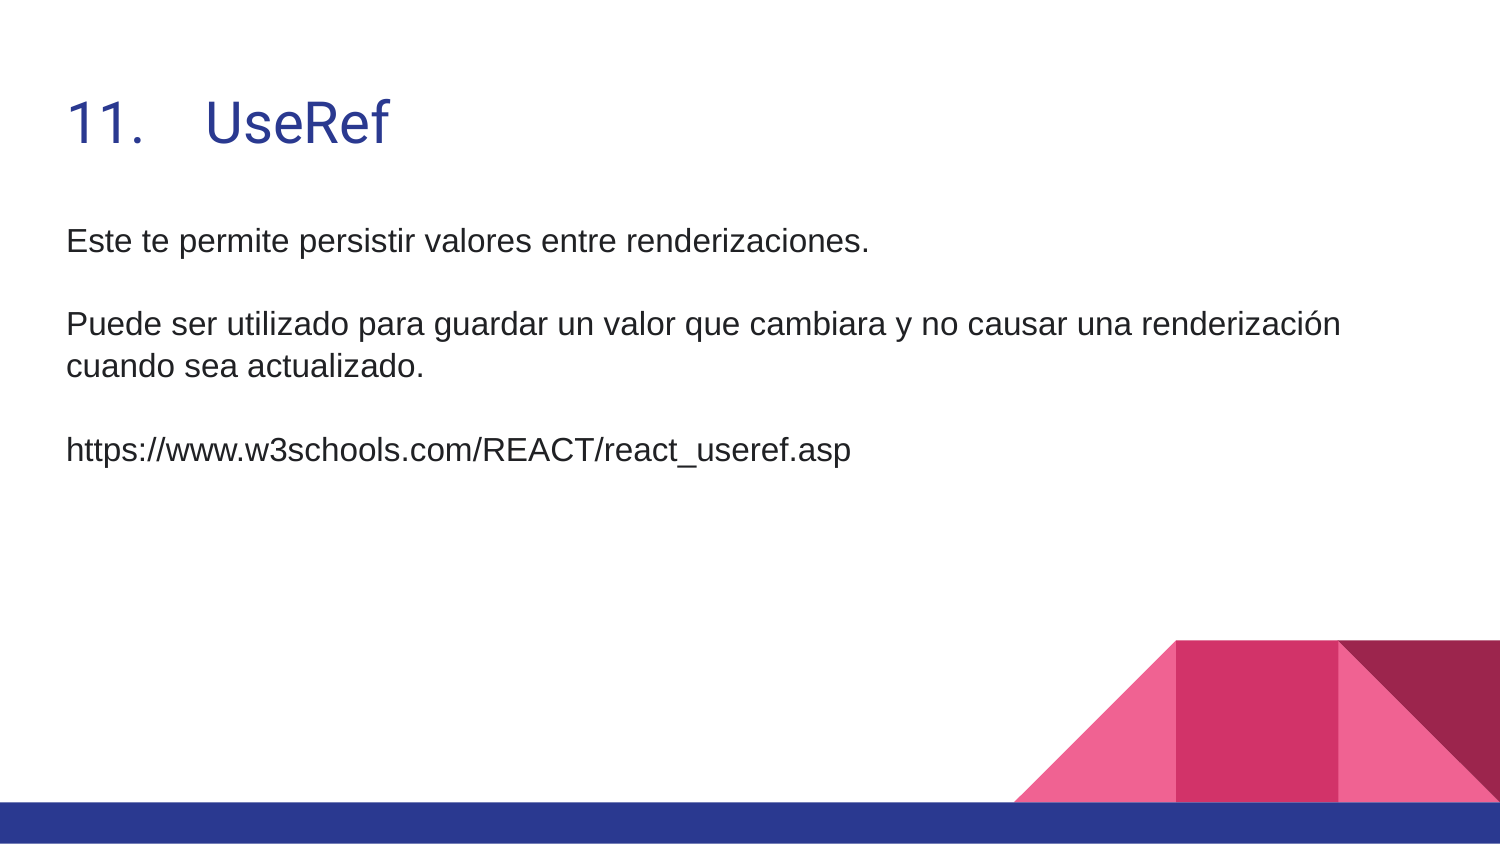

# 11.	UseRef
Este te permite persistir valores entre renderizaciones.

Puede ser utilizado para guardar un valor que cambiara y no causar una renderización cuando sea actualizado.

https://www.w3schools.com/REACT/react_useref.asp